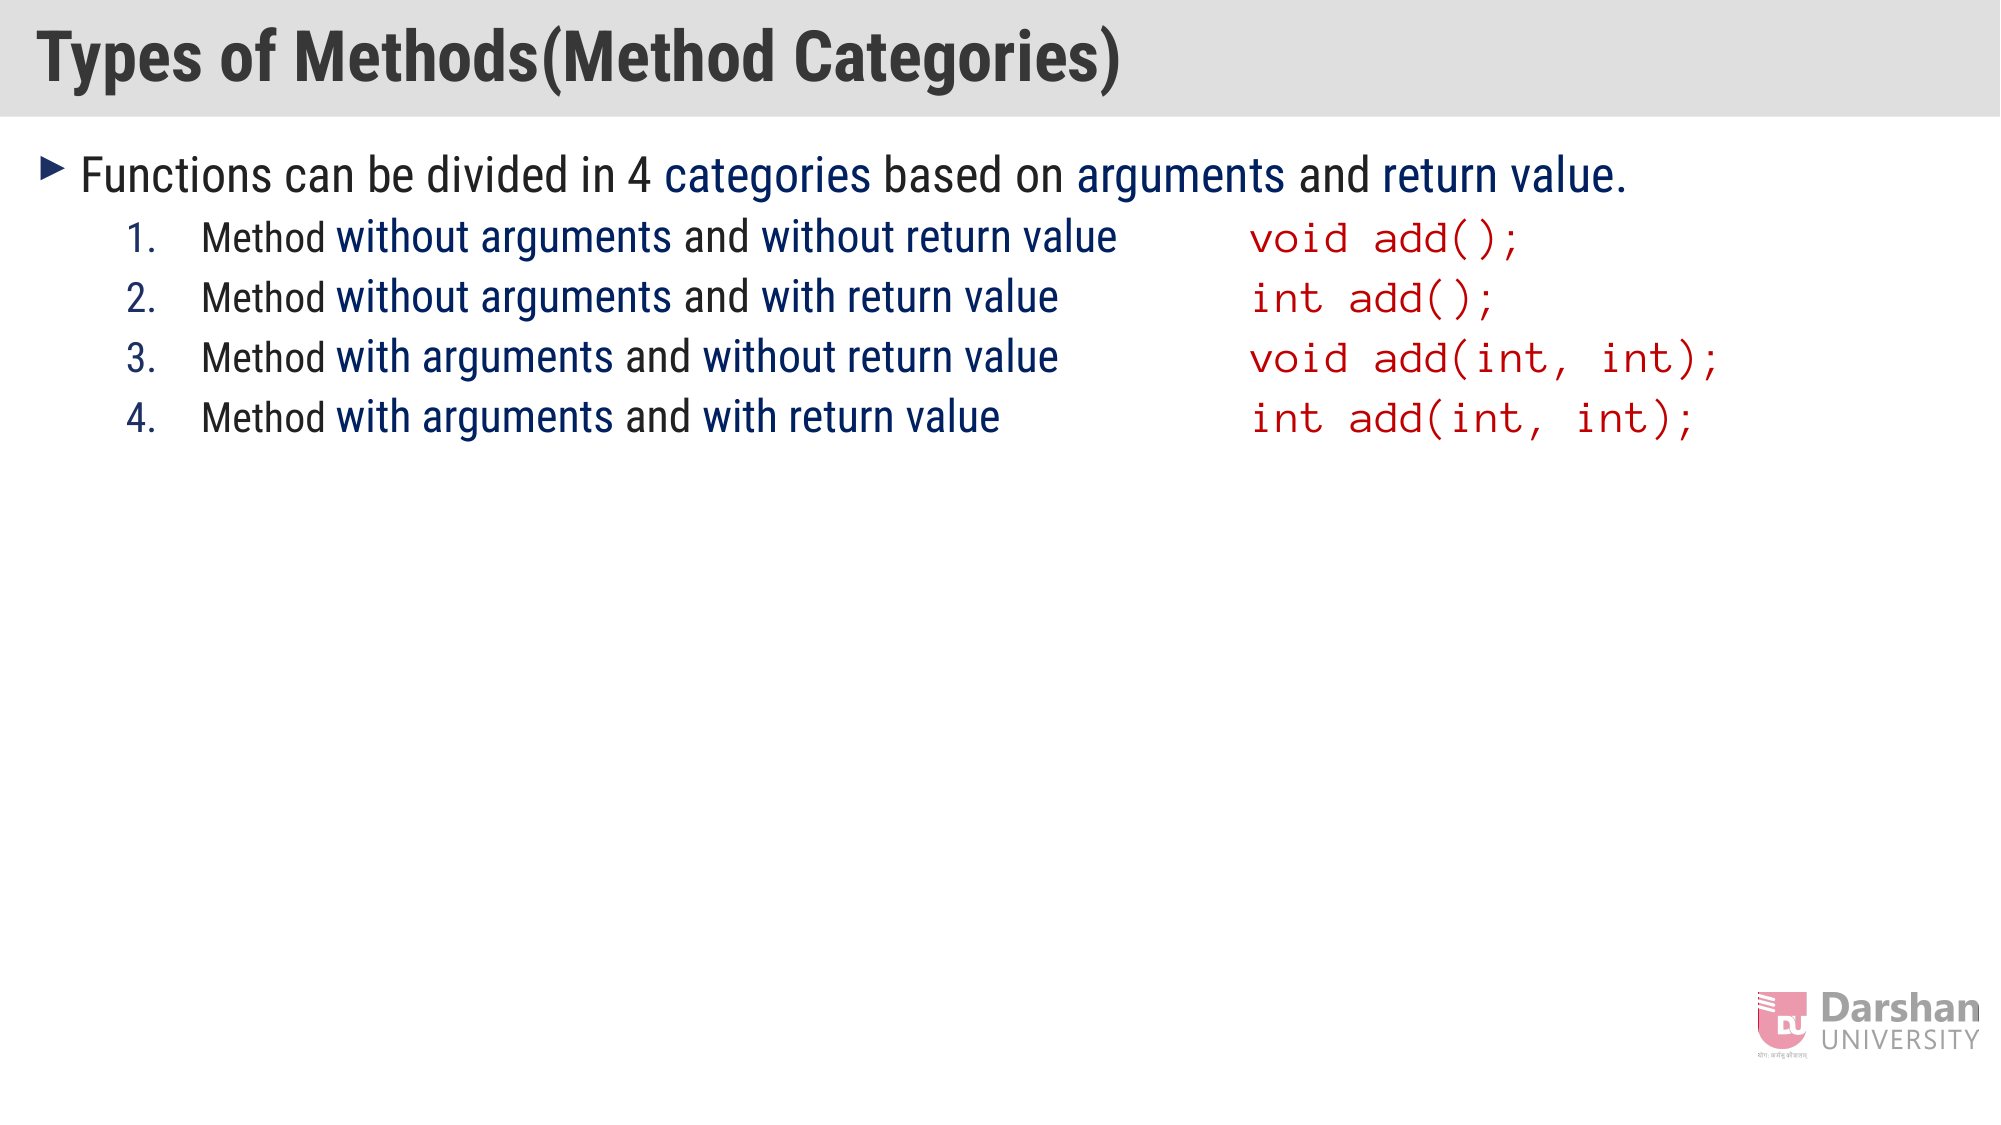

# Types of Methods(Method Categories)
Functions can be divided in 4 categories based on arguments and return value.
Method without arguments and without return value	void add();
Method without arguments and with return value		int add();
Method with arguments and without return value		void add(int, int);
Method with arguments and with return value		int add(int, int);